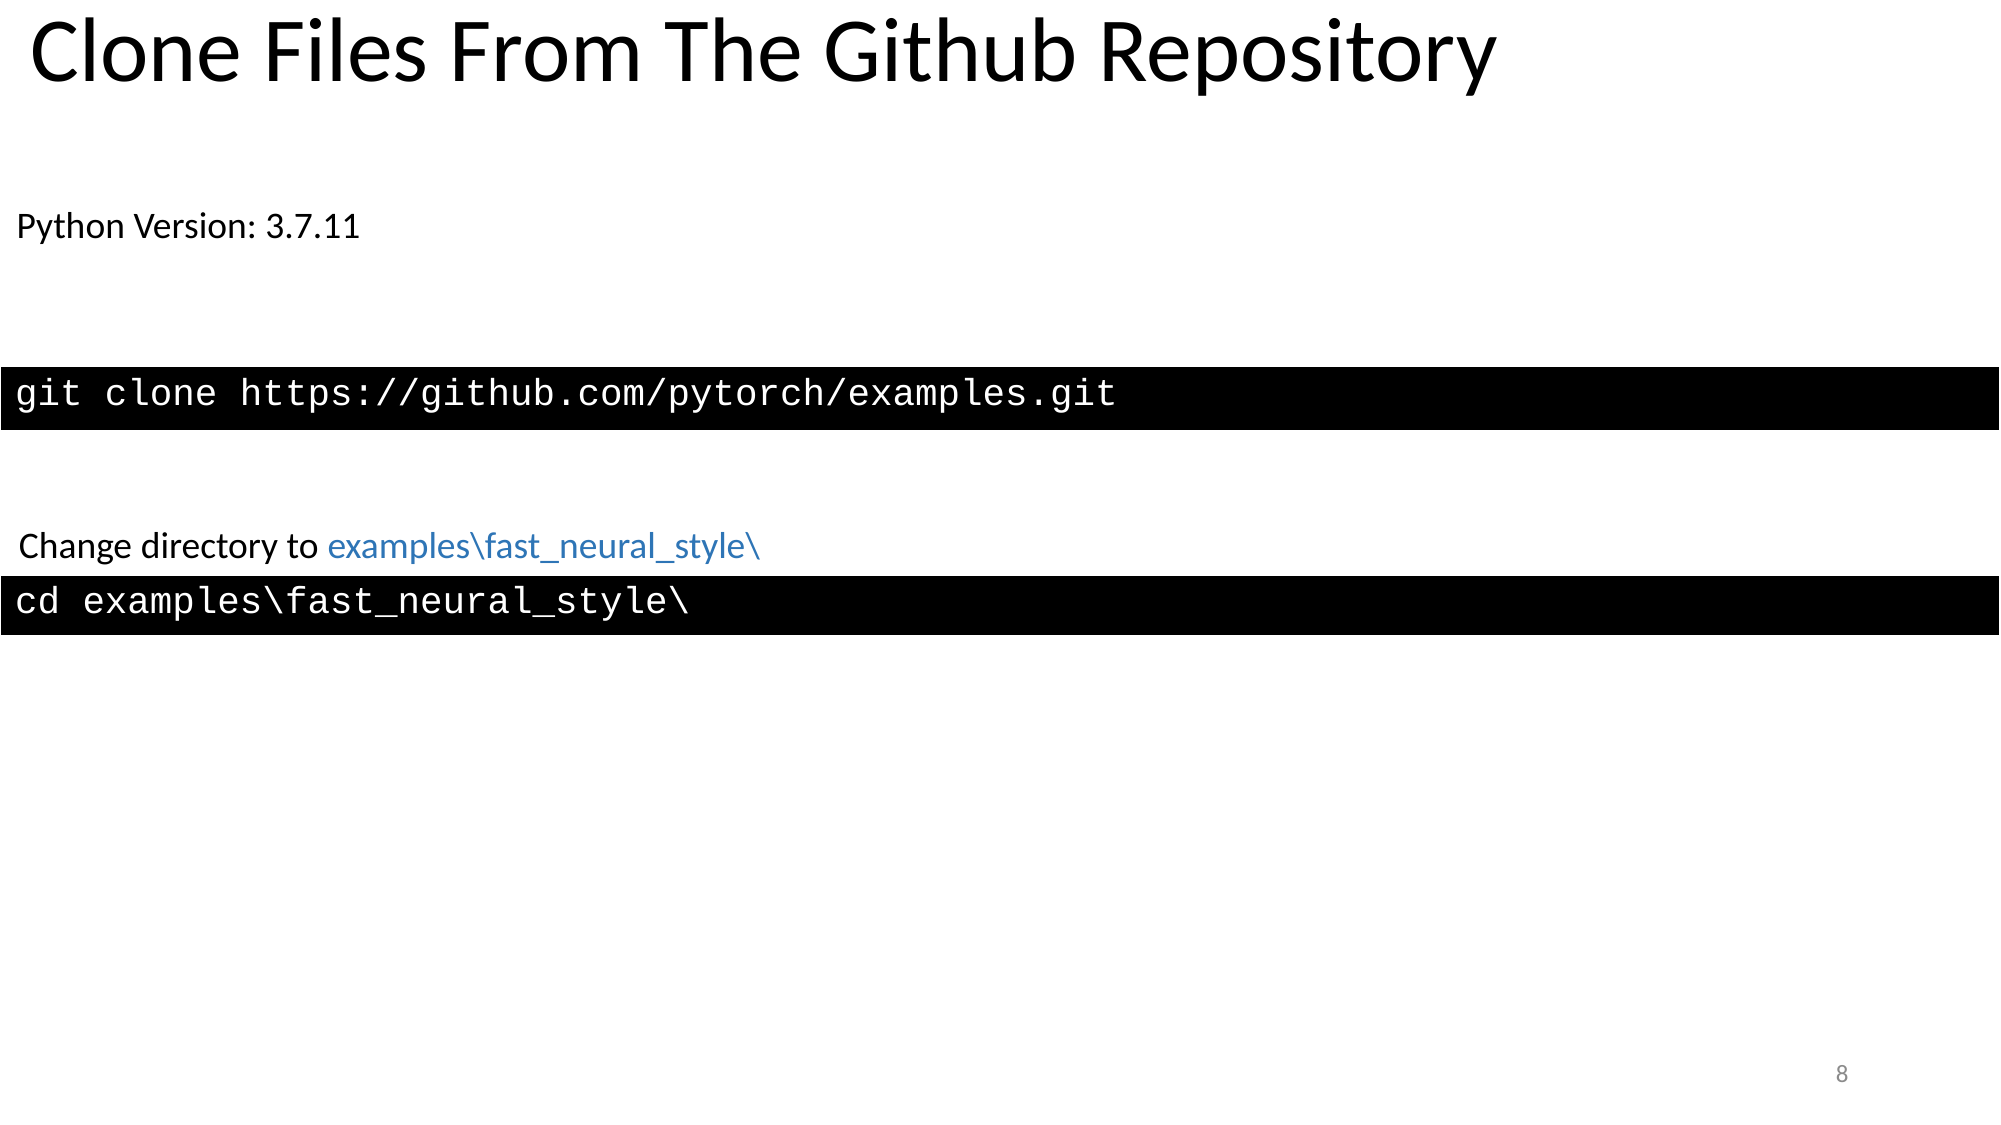

Clone Files From The Github Repository
Python Version: 3.7.11
| git clone https://github.com/pytorch/examples.git |
| --- |
Change directory to examples\fast_neural_style\
| cd examples\fast\_neural\_style\ |
| --- |
8